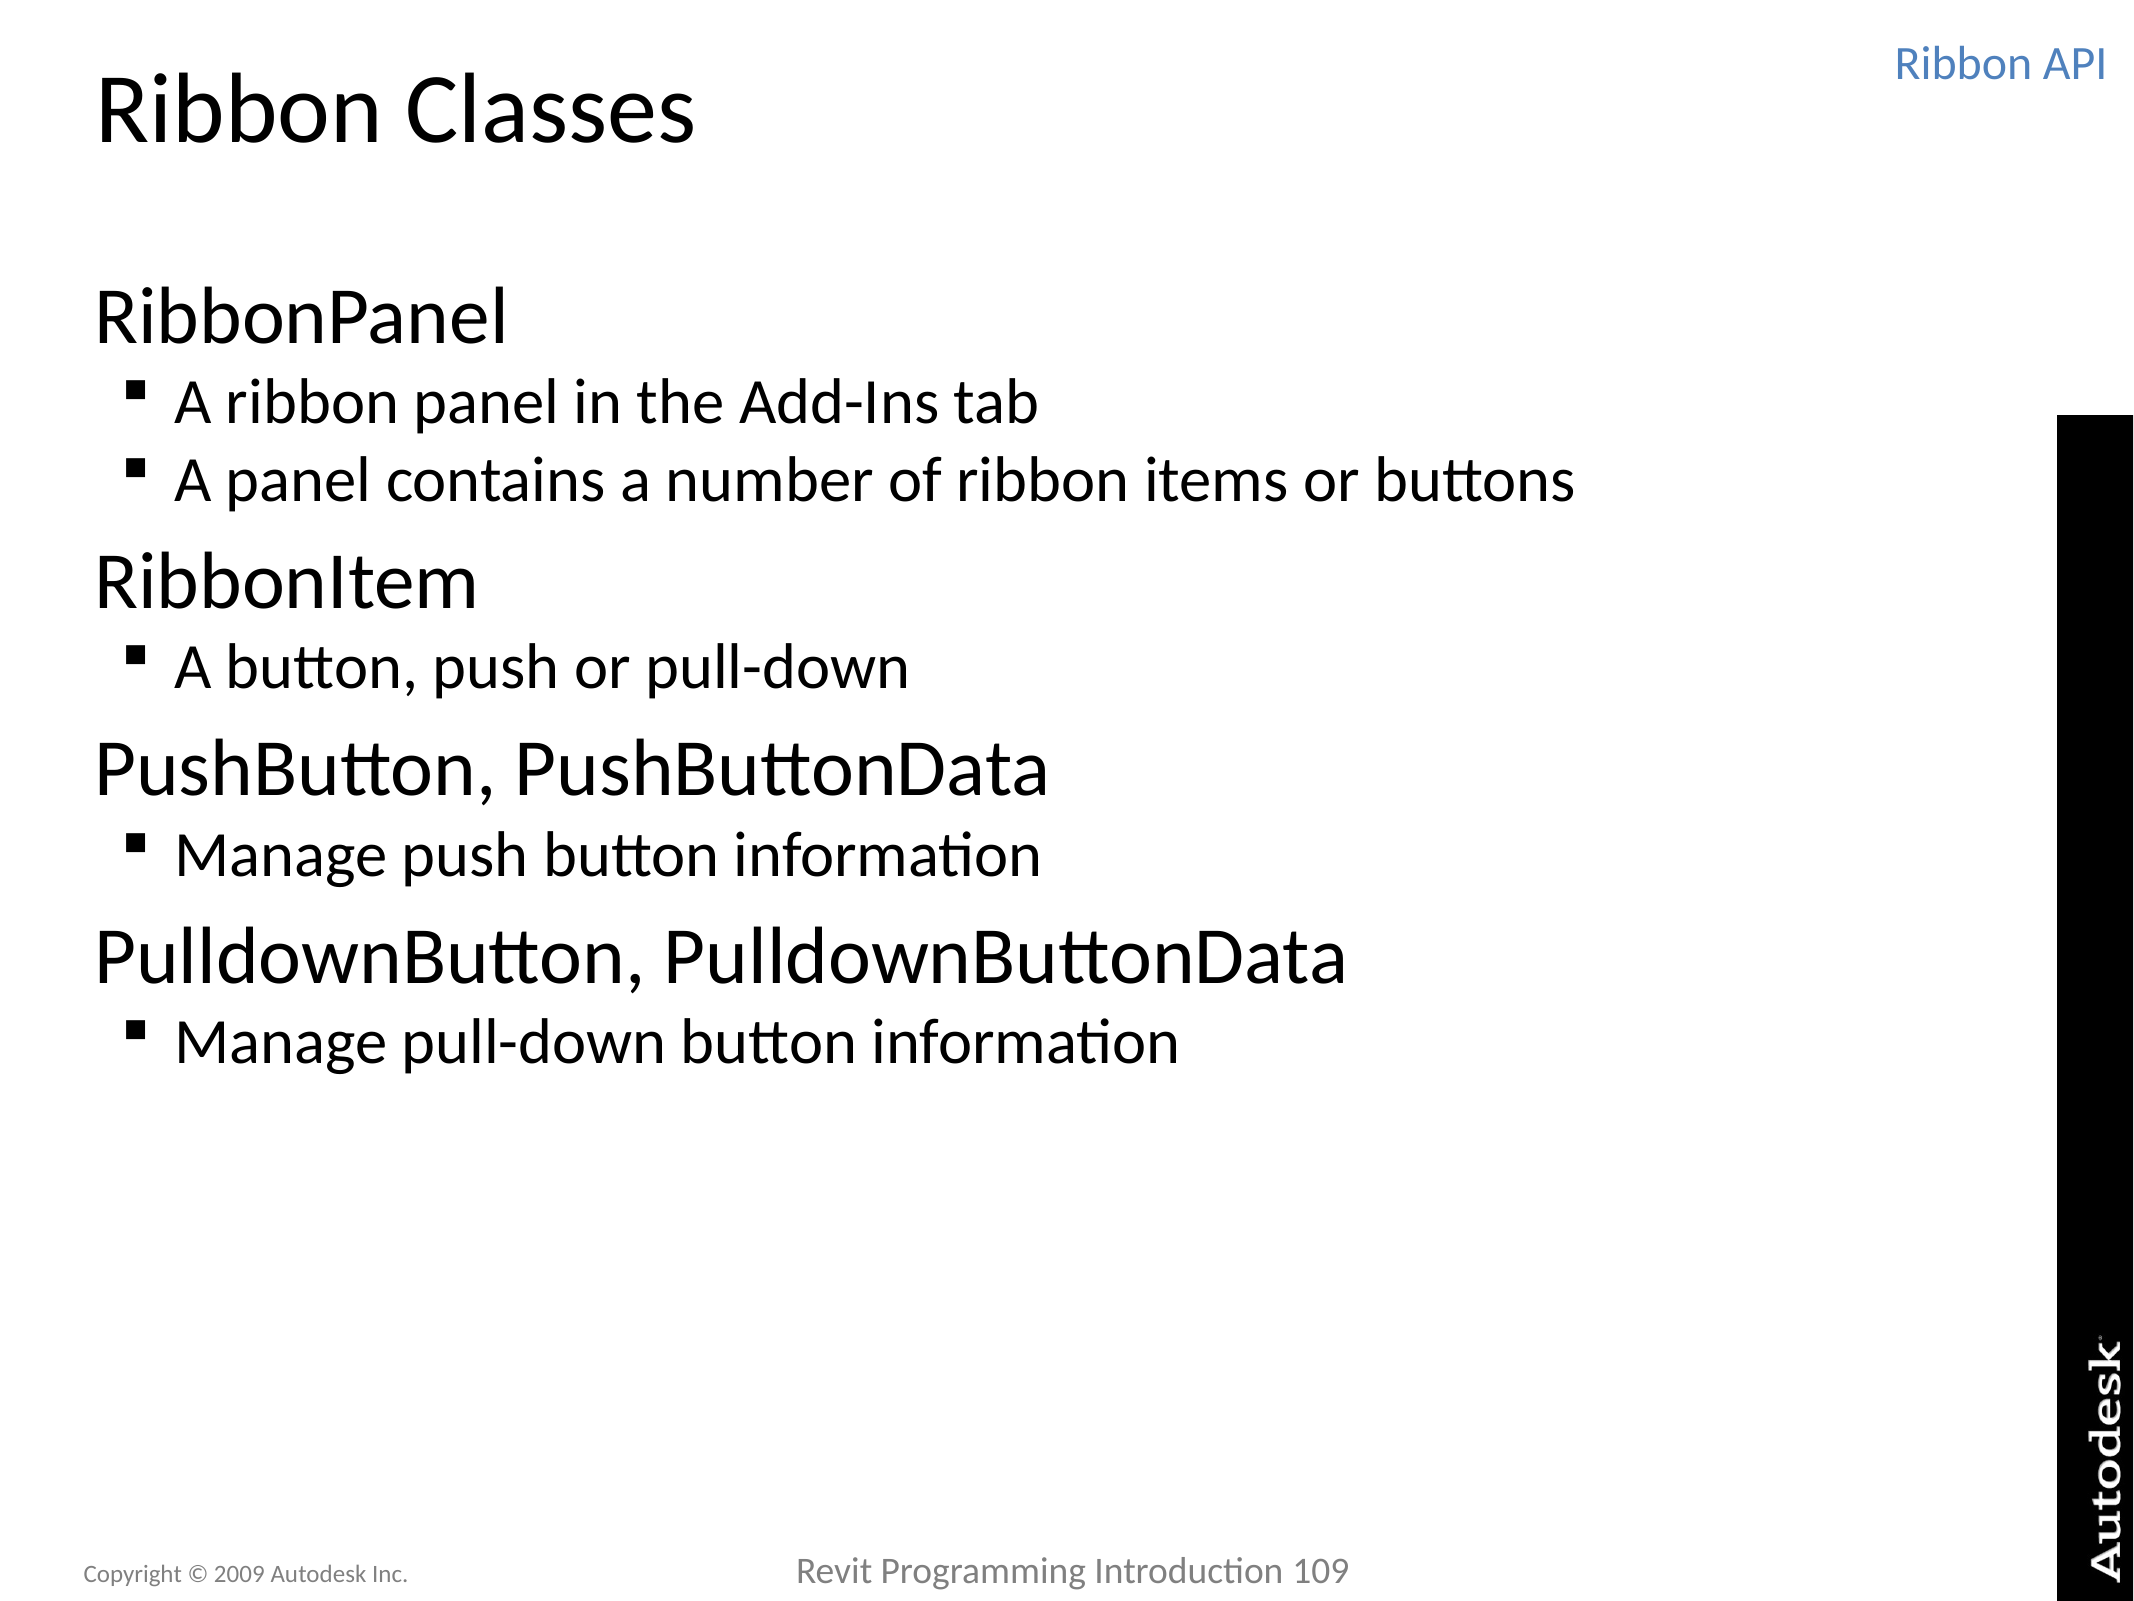

# Ribbon Classes
Ribbon API
RibbonPanel
A ribbon panel in the Add-Ins tab
A panel contains a number of ribbon items or buttons
RibbonItem
A button, push or pull-down
PushButton, PushButtonData
Manage push button information
PulldownButton, PulldownButtonData
Manage pull-down button information